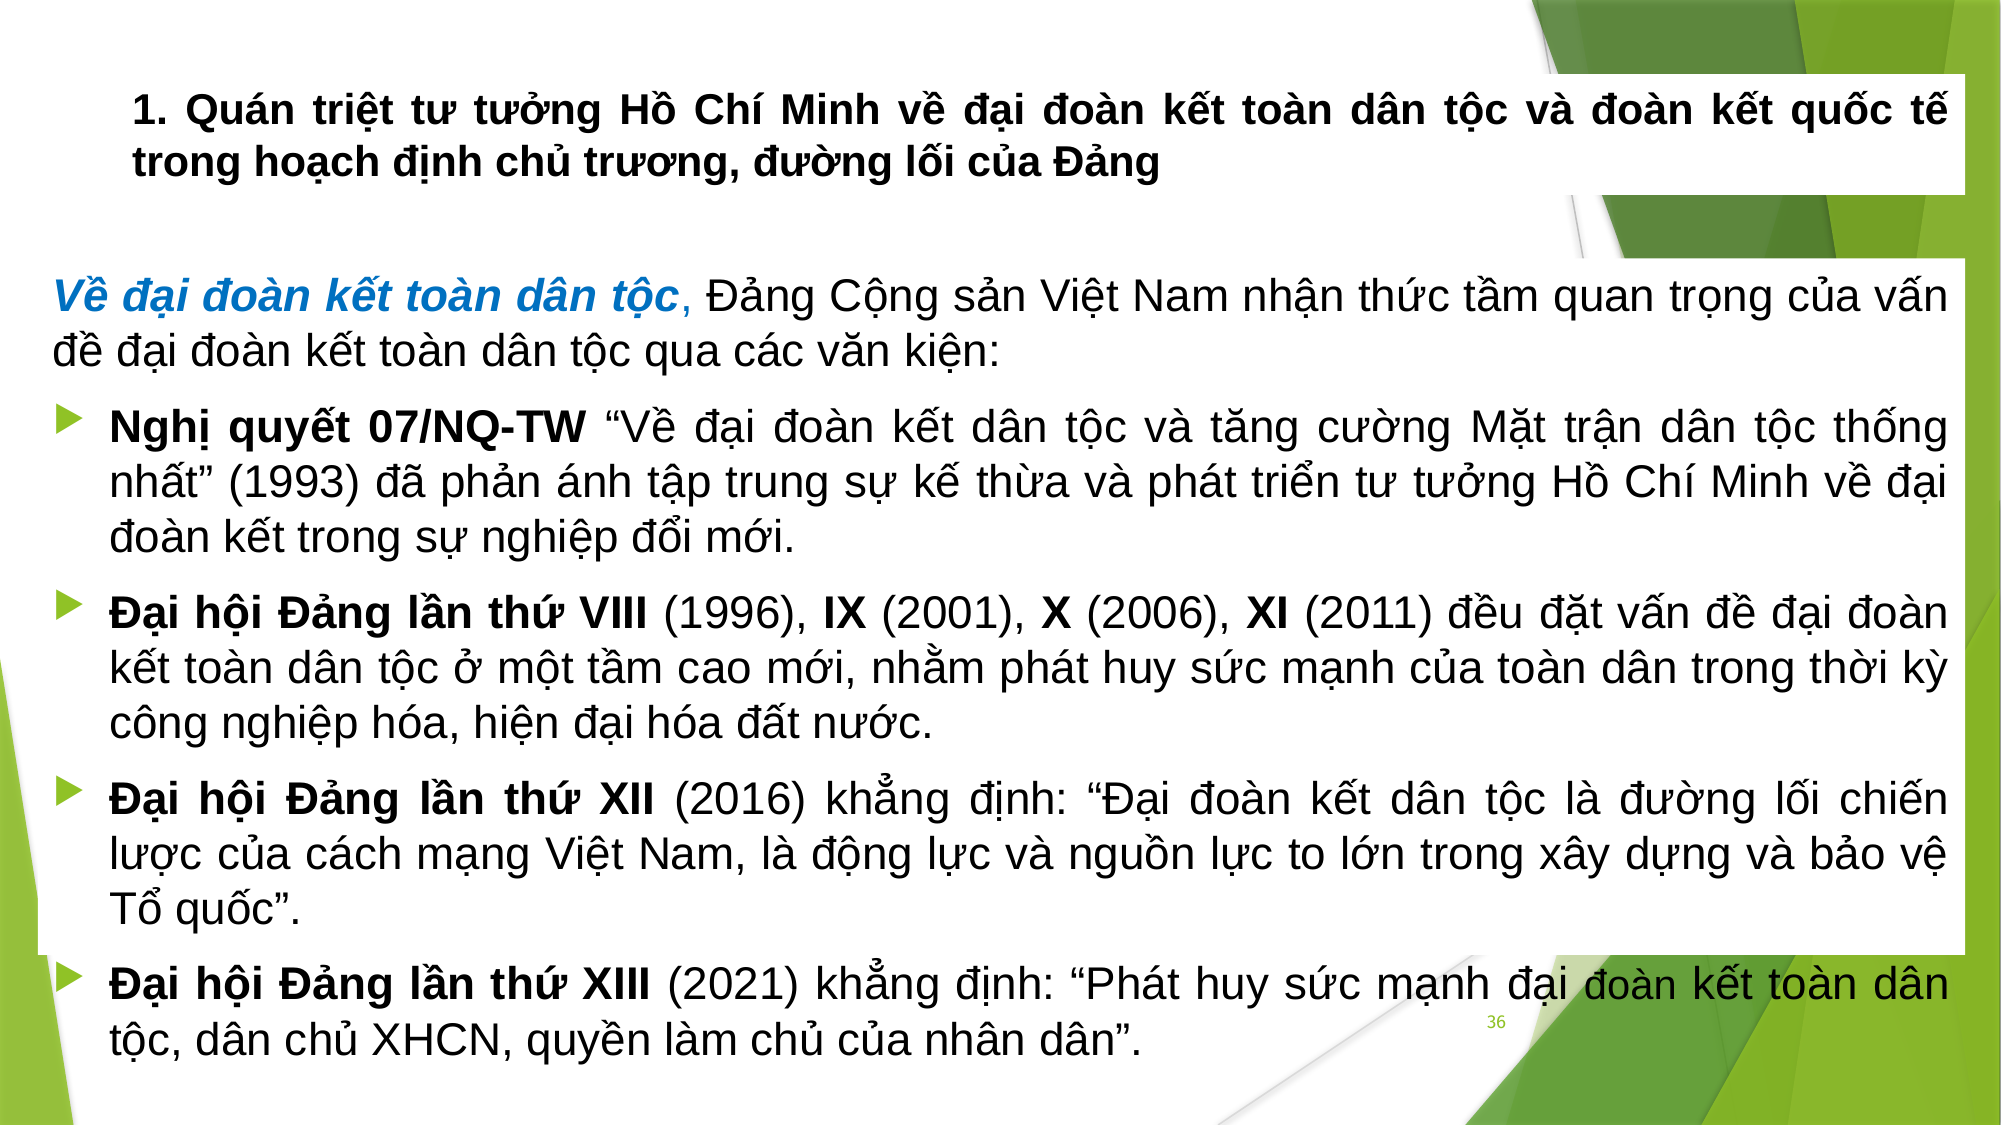

# 1. Quán triệt tư tưởng Hồ Chí Minh về đại đoàn kết toàn dân tộc và đoàn kết quốc tế trong hoạch định chủ trương, đường lối của Đảng
Về đại đoàn kết toàn dân tộc, Đảng Cộng sản Việt Nam nhận thức tầm quan trọng của vấn đề đại đoàn kết toàn dân tộc qua các văn kiện:
Nghị quyết 07/NQ-TW “Về đại đoàn kết dân tộc và tăng cường Mặt trận dân tộc thống nhất” (1993) đã phản ánh tập trung sự kế thừa và phát triển tư tưởng Hồ Chí Minh về đại đoàn kết trong sự nghiệp đổi mới.
Đại hội Đảng lần thứ VIII (1996), IX (2001), X (2006), XI (2011) đều đặt vấn đề đại đoàn kết toàn dân tộc ở một tầm cao mới, nhằm phát huy sức mạnh của toàn dân trong thời kỳ công nghiệp hóa, hiện đại hóa đất nước.
Đại hội Đảng lần thứ XII (2016) khẳng định: “Đại đoàn kết dân tộc là đường lối chiến lược của cách mạng Việt Nam, là động lực và nguồn lực to lớn trong xây dựng và bảo vệ Tổ quốc”.
Đại hội Đảng lần thứ XIII (2021) khẳng định: “Phát huy sức mạnh đại đoàn kết toàn dân tộc, dân chủ XHCN, quyền làm chủ của nhân dân”.

36